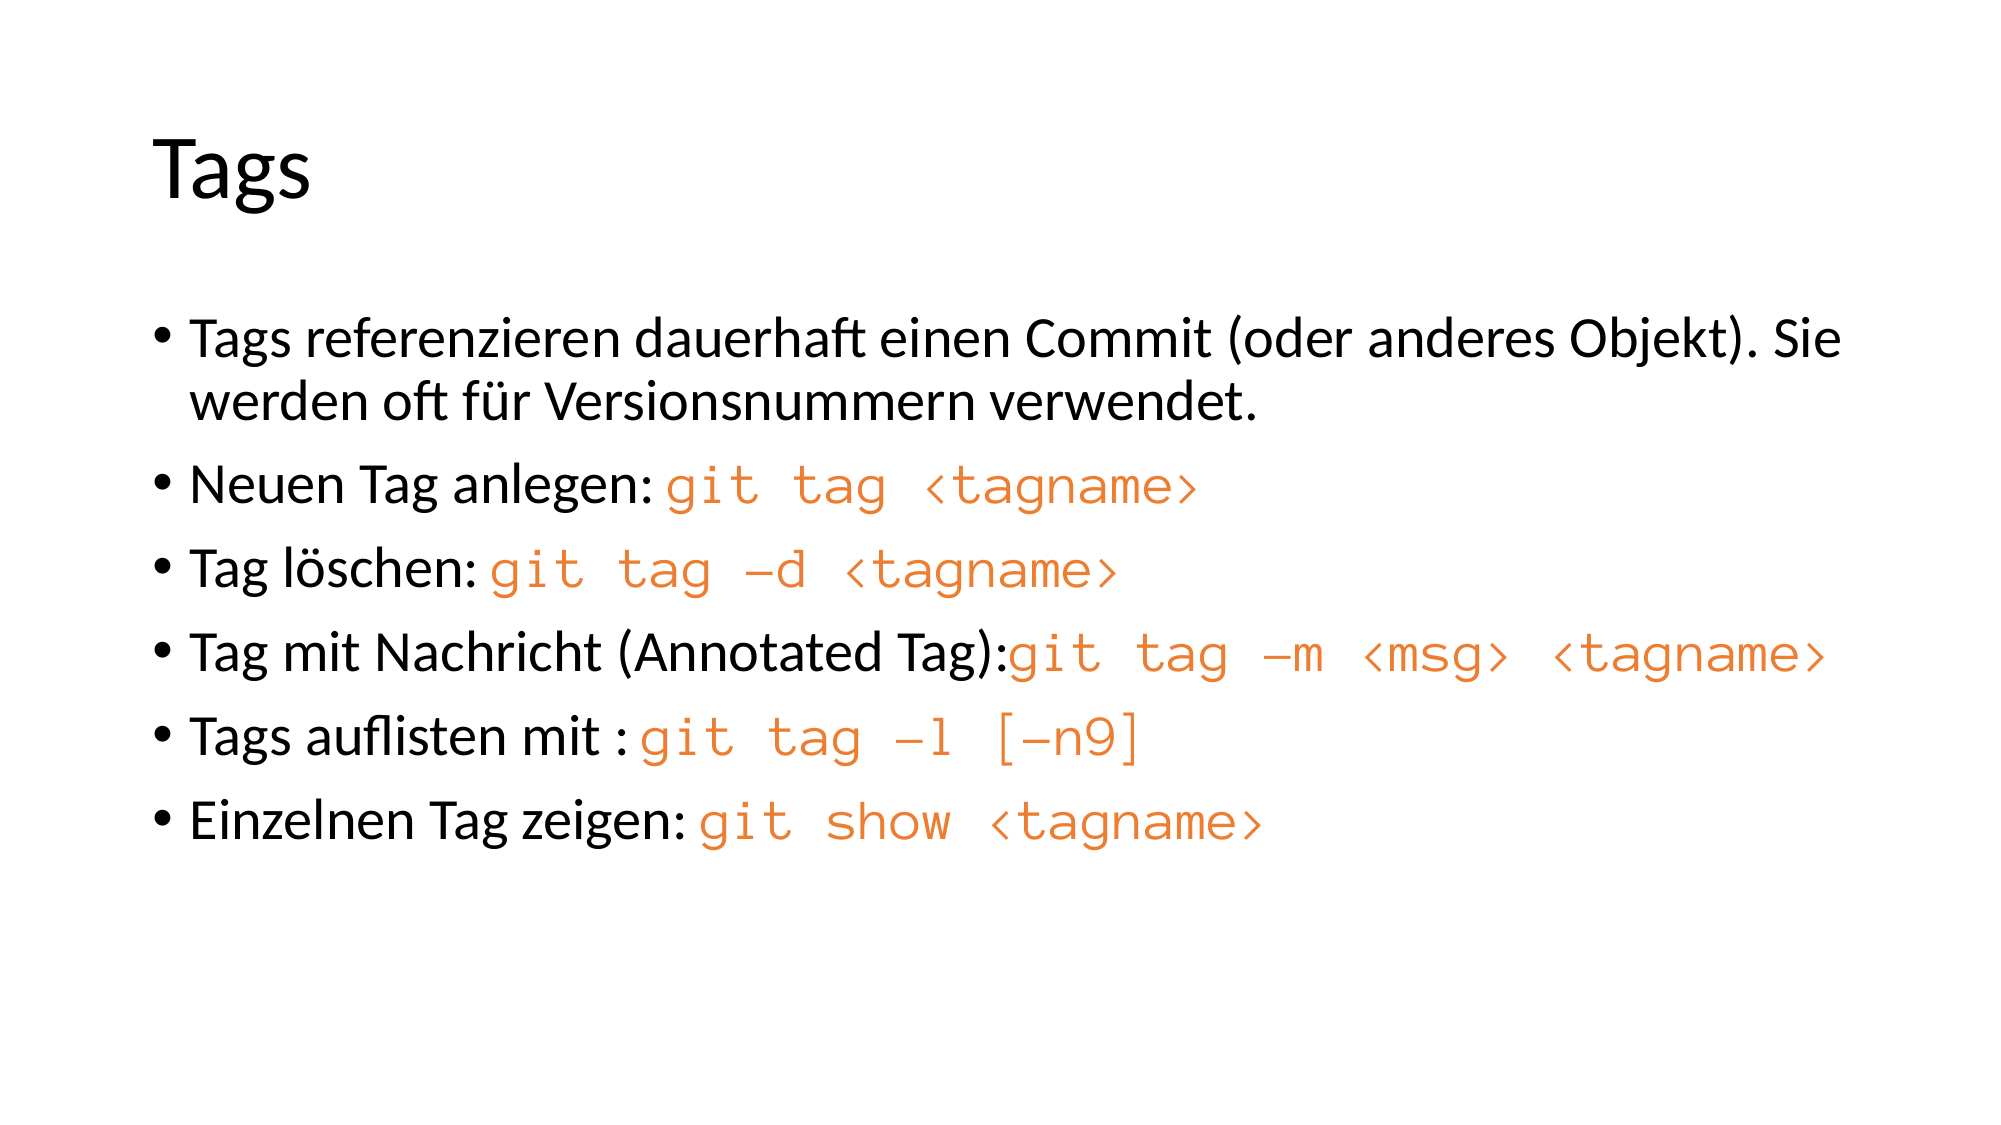

# Tags
Tags referenzieren dauerhaft einen Commit (oder anderes Objekt). Sie werden oft für Versionsnummern verwendet.
Neuen Tag anlegen: git tag <tagname>
Tag löschen: git tag -d <tagname>
Tag mit Nachricht (Annotated Tag):git tag –m <msg> <tagname>
Tags auflisten mit : git tag –l [-n9]
Einzelnen Tag zeigen: git show <tagname>